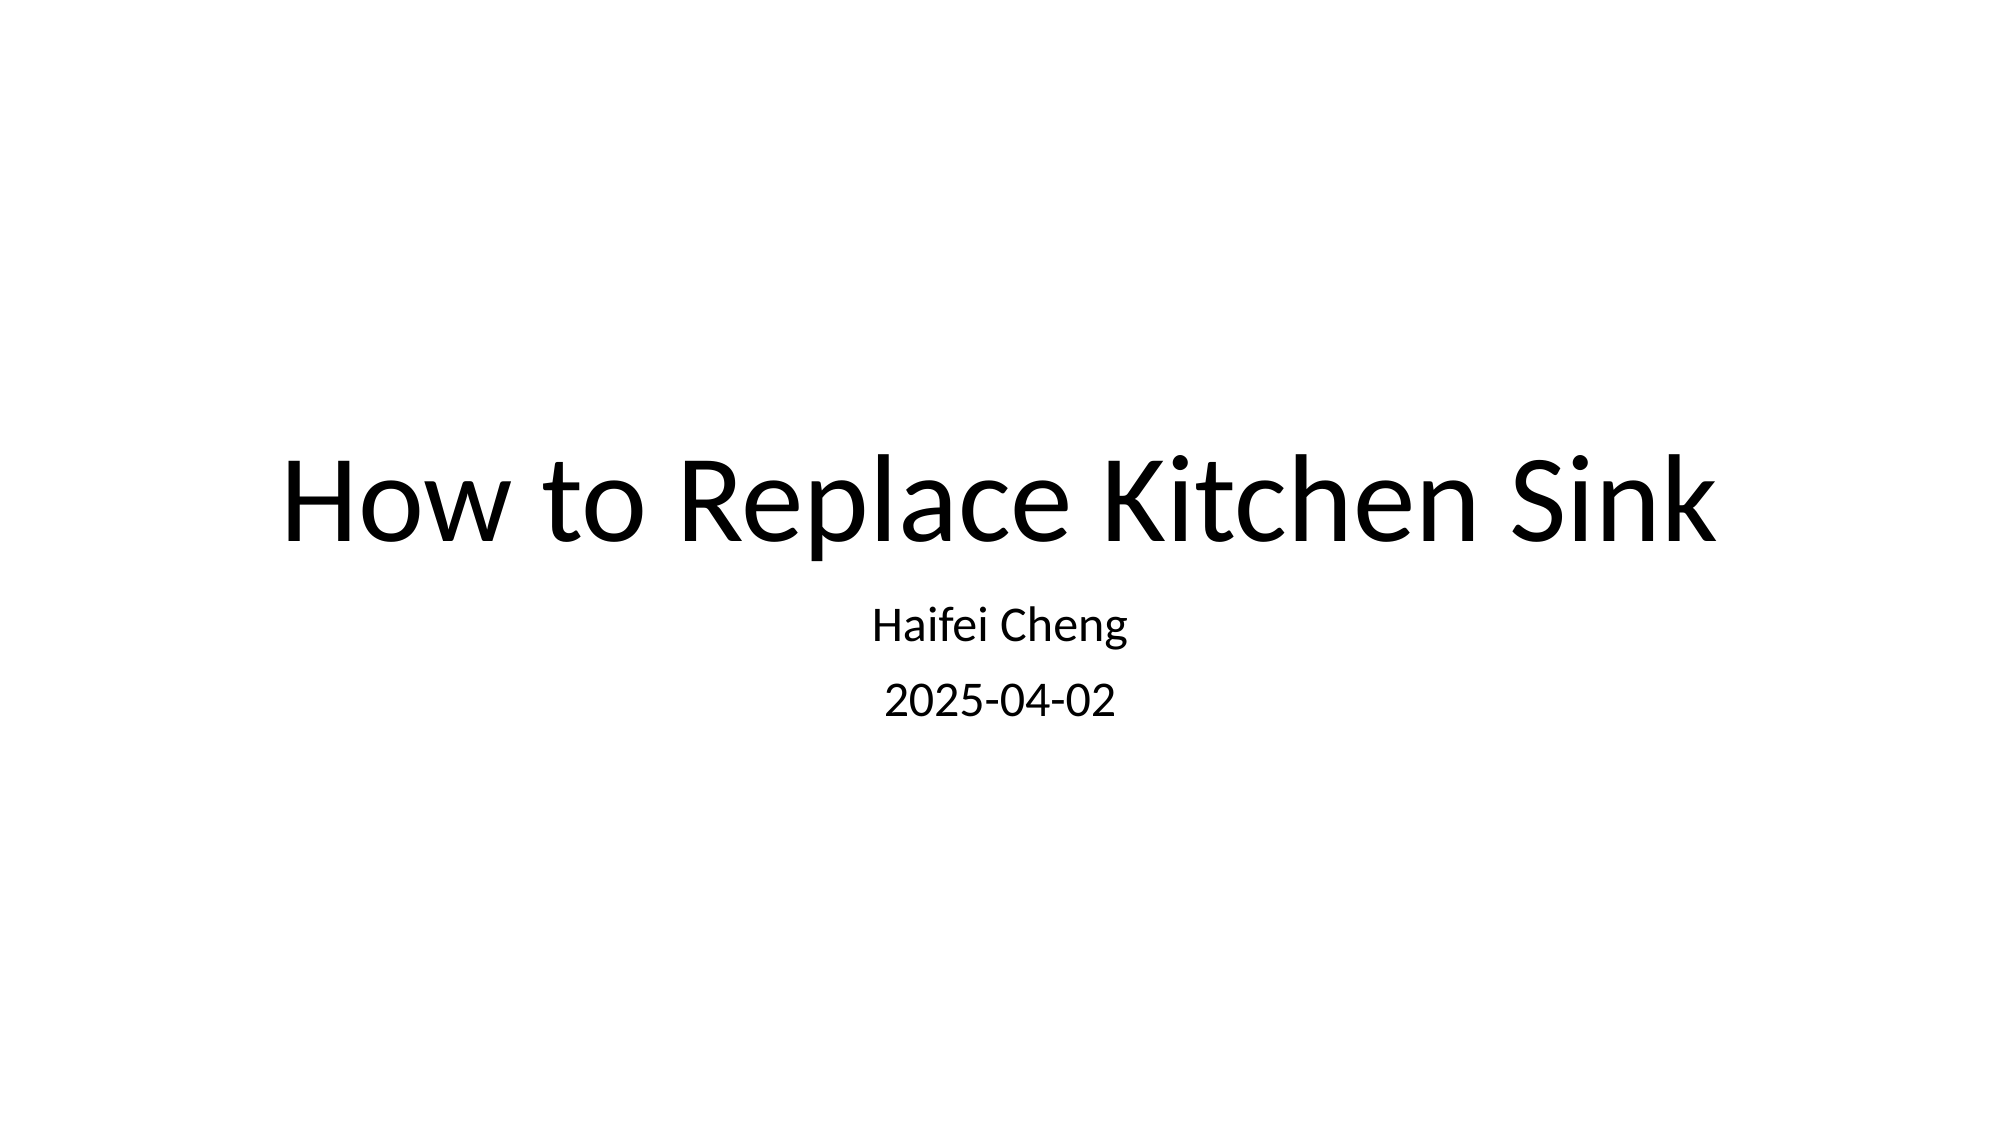

# How to Replace Kitchen Sink
Haifei Cheng
2025-04-02